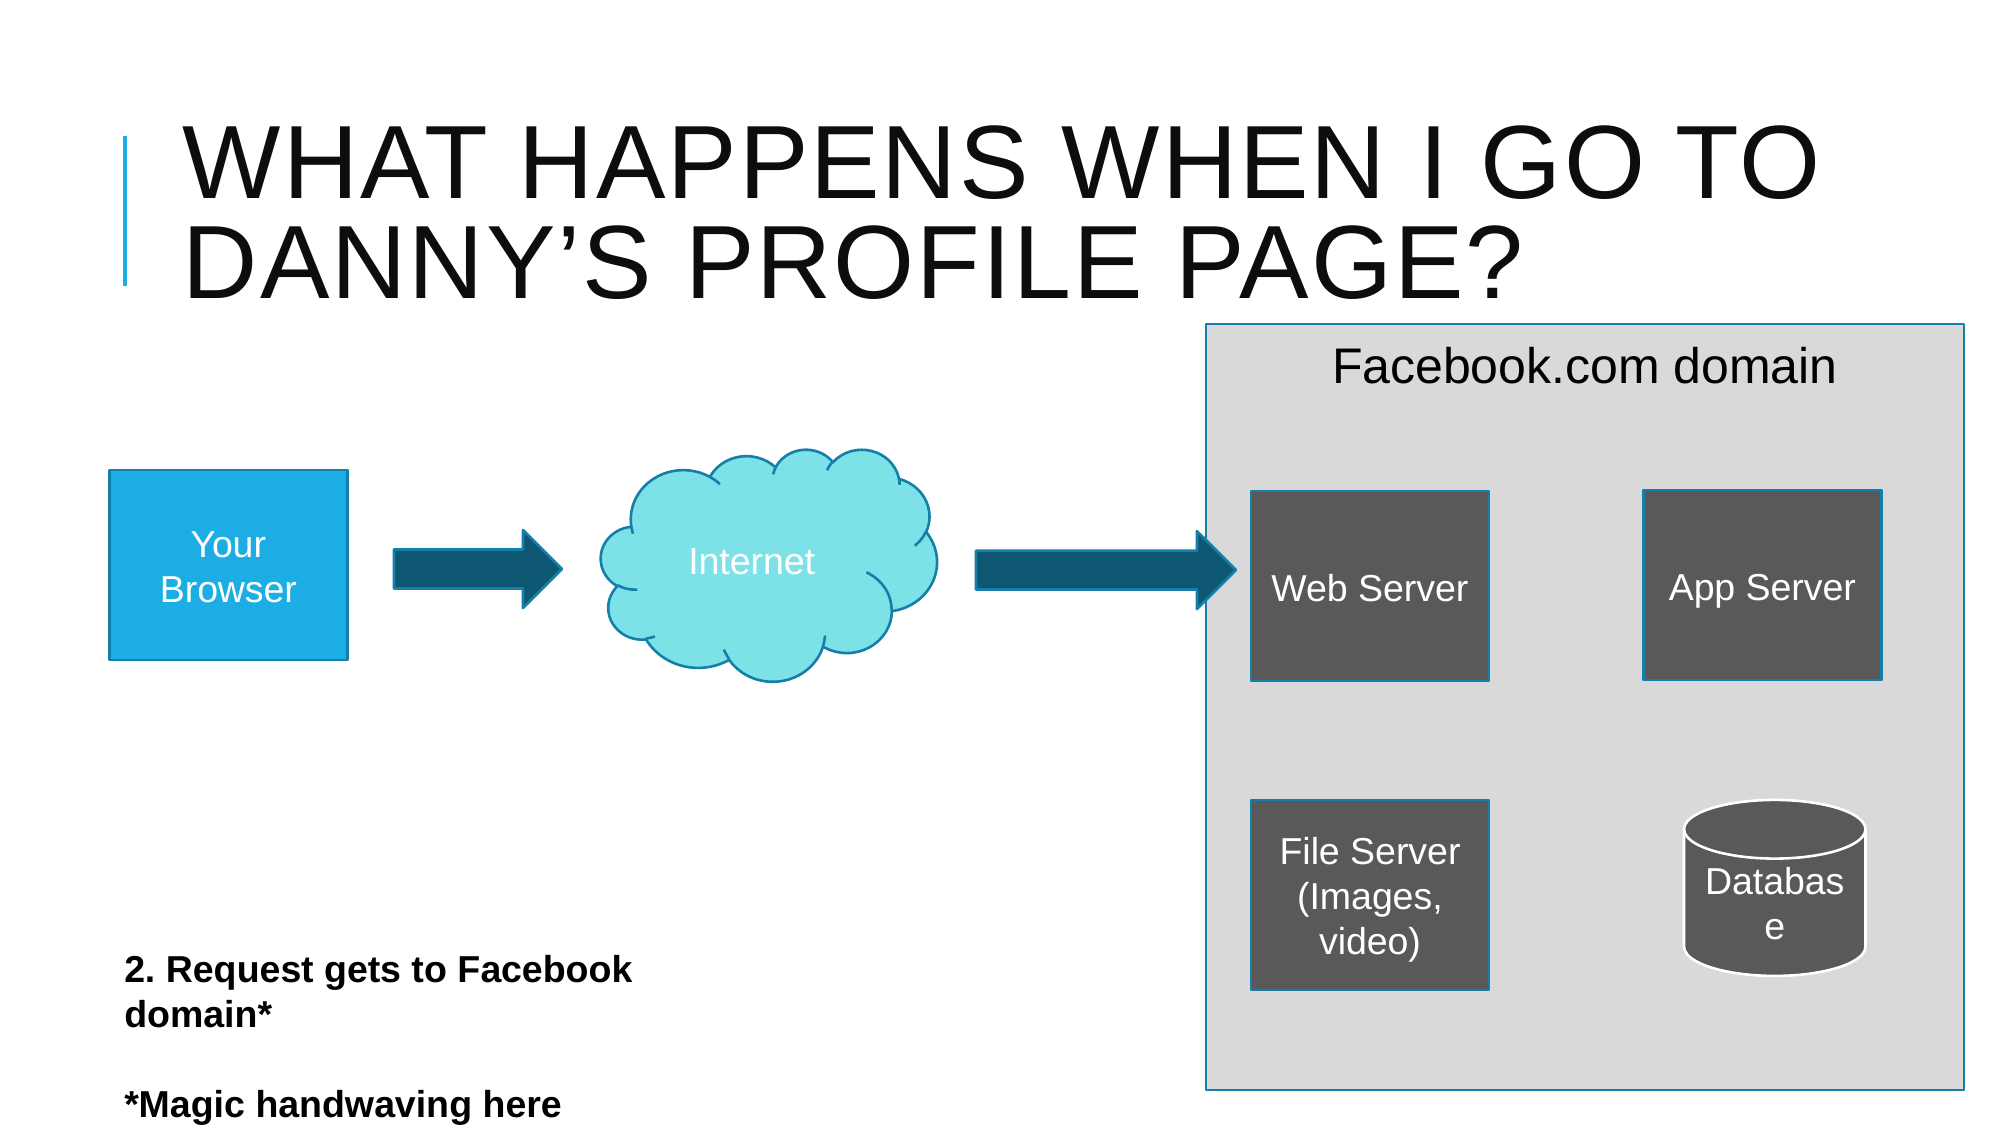

# What happens when I Go to Danny’s profile Page?

Facebook.com domain

Internet
Your Browser
App Server
Web Server

File Server
(Images, video)
Database
2. Request gets to Facebook domain*

*Magic handwaving here